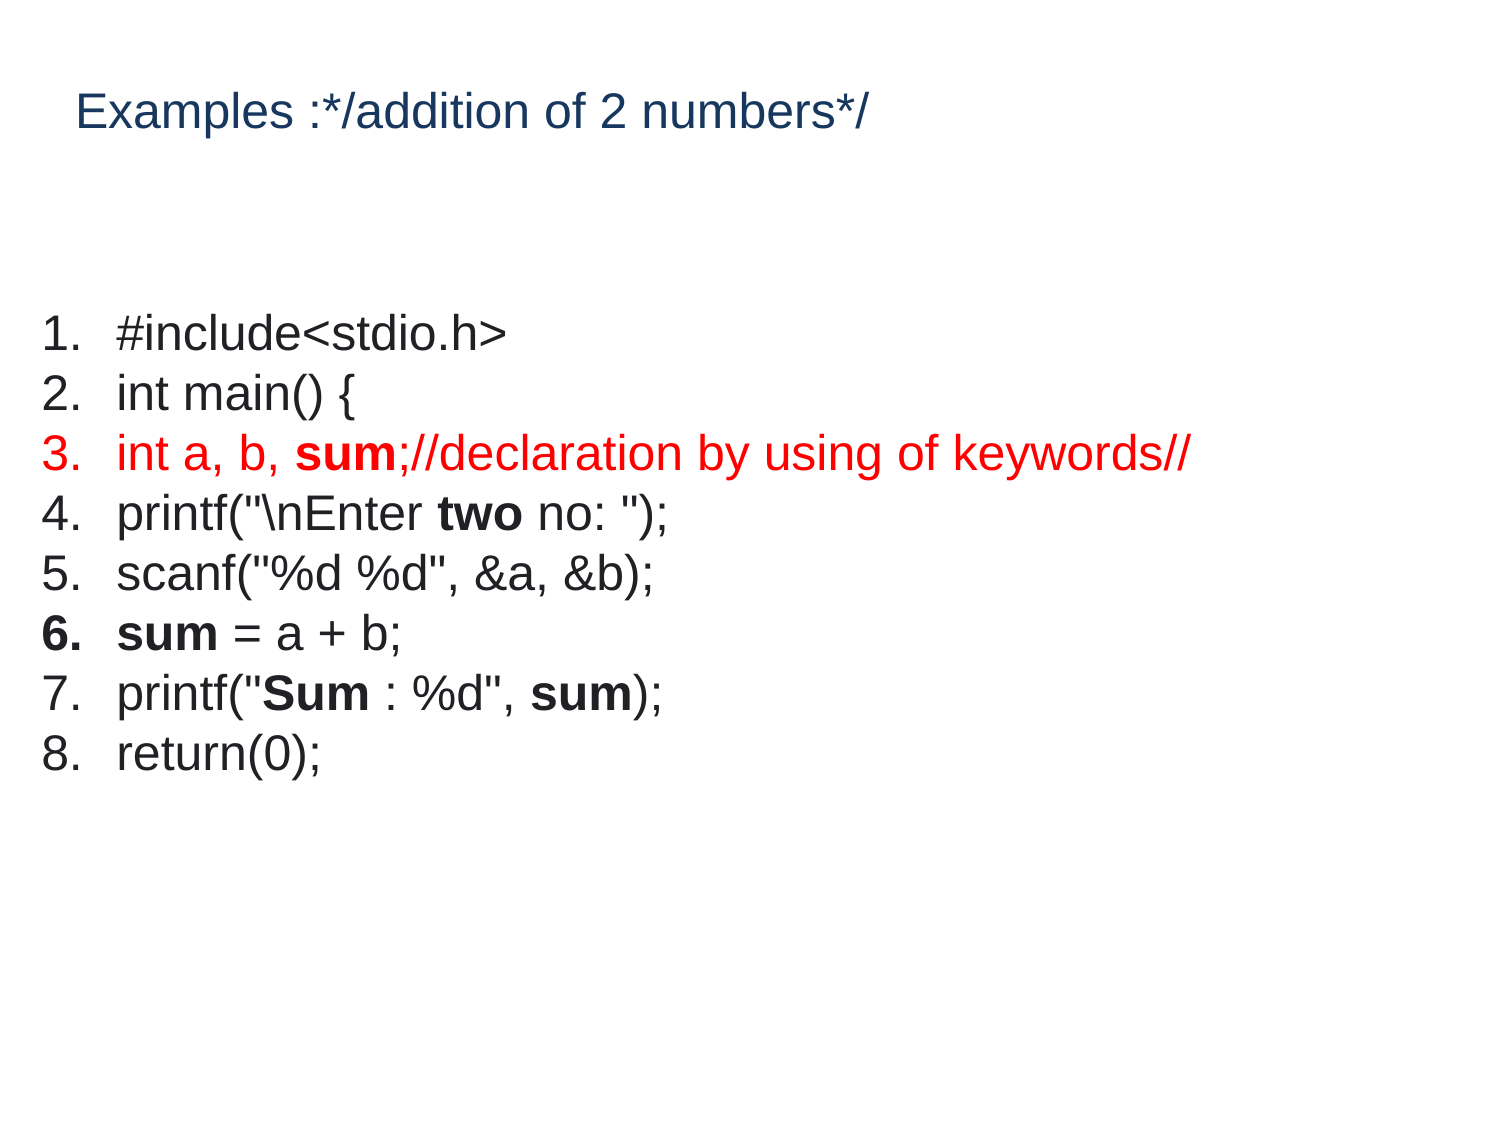

# Examples :*/addition of 2 numbers*/
#include<stdio.h>
int main() {
int a, b, sum;//declaration by using of keywords//
printf("\nEnter two no: ");
scanf("%d %d", &a, &b);
sum = a + b;
printf("Sum : %d", sum);
return(0);